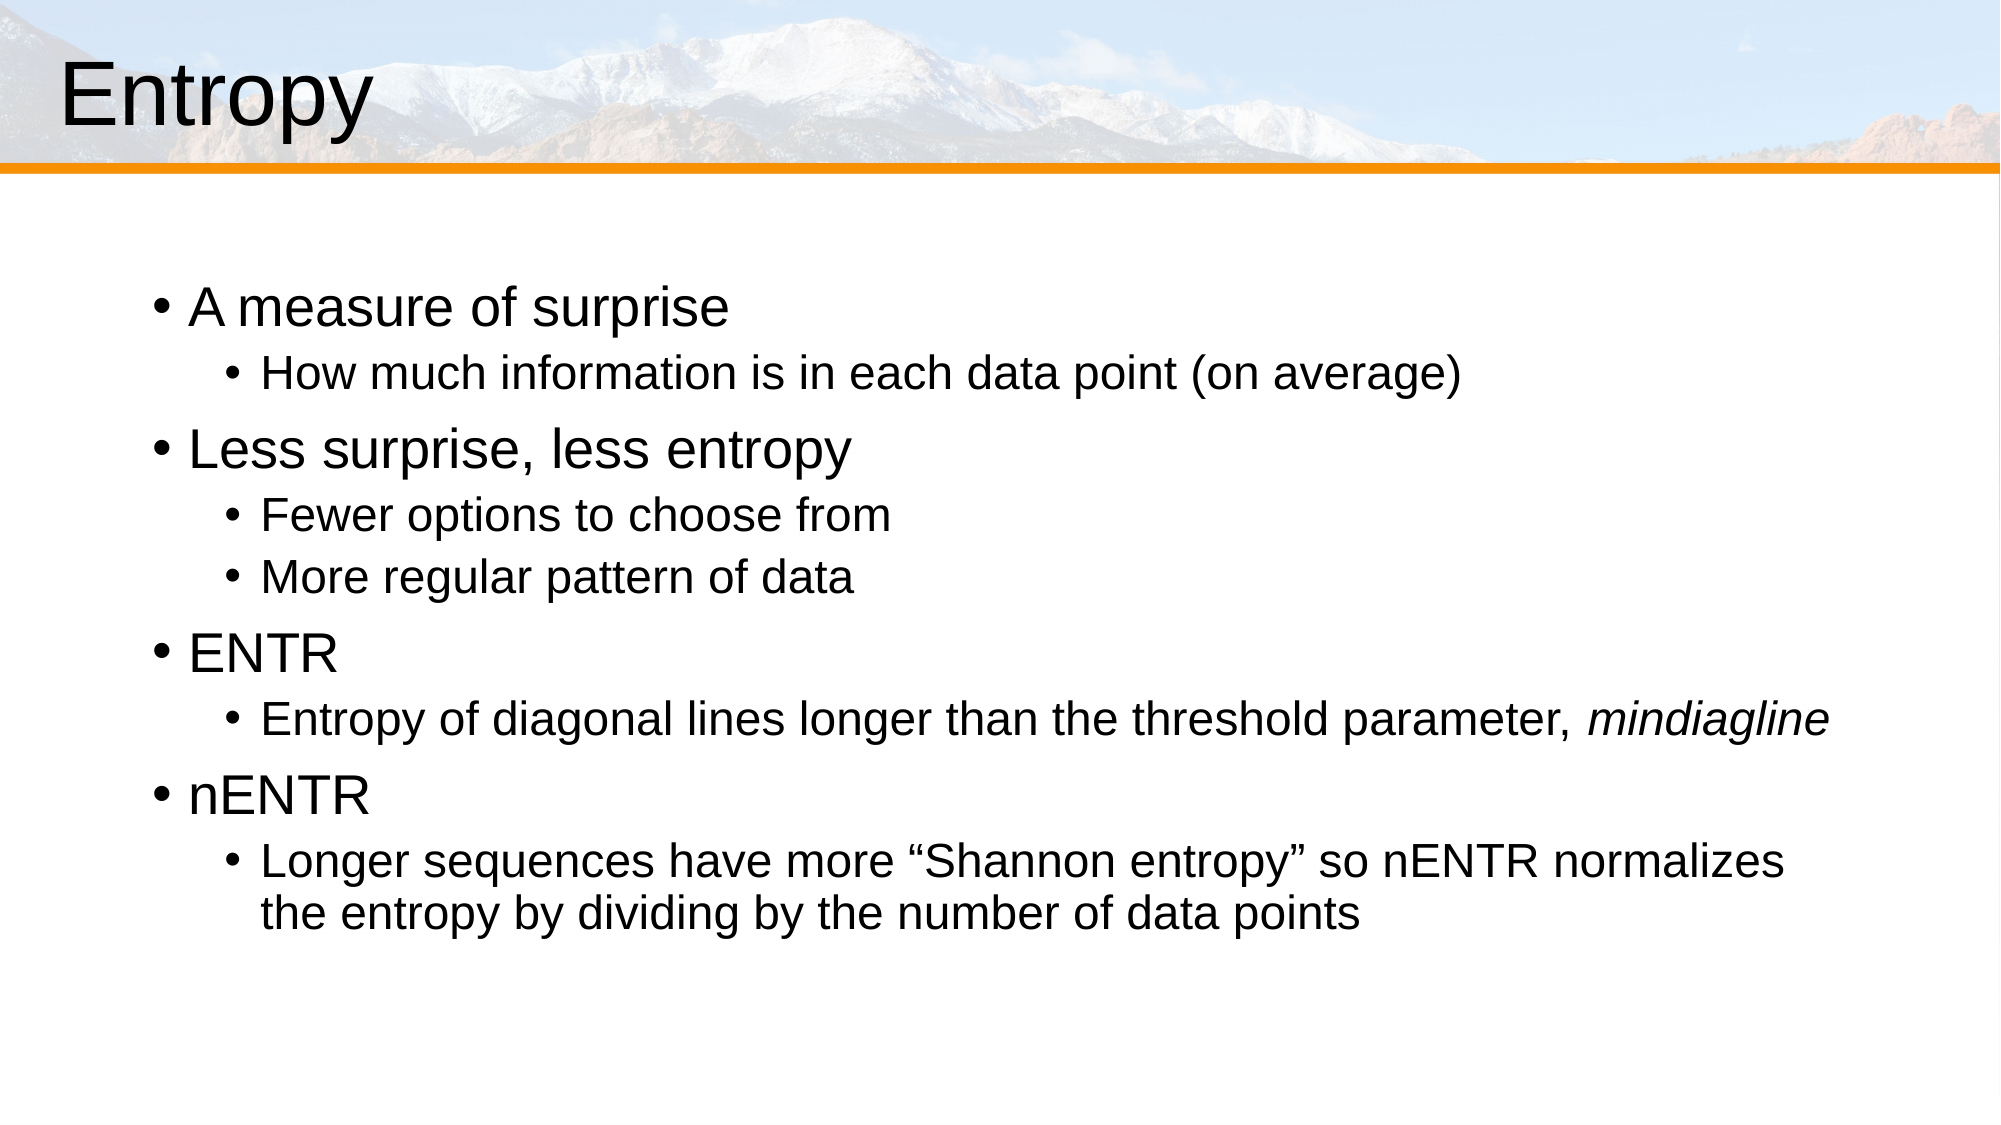

# Entropy
A measure of surprise
How much information is in each data point (on average)
Less surprise, less entropy
Fewer options to choose from
More regular pattern of data
ENTR
Entropy of diagonal lines longer than the threshold parameter, mindiagline
nENTR
Longer sequences have more “Shannon entropy” so nENTR normalizes the entropy by dividing by the number of data points